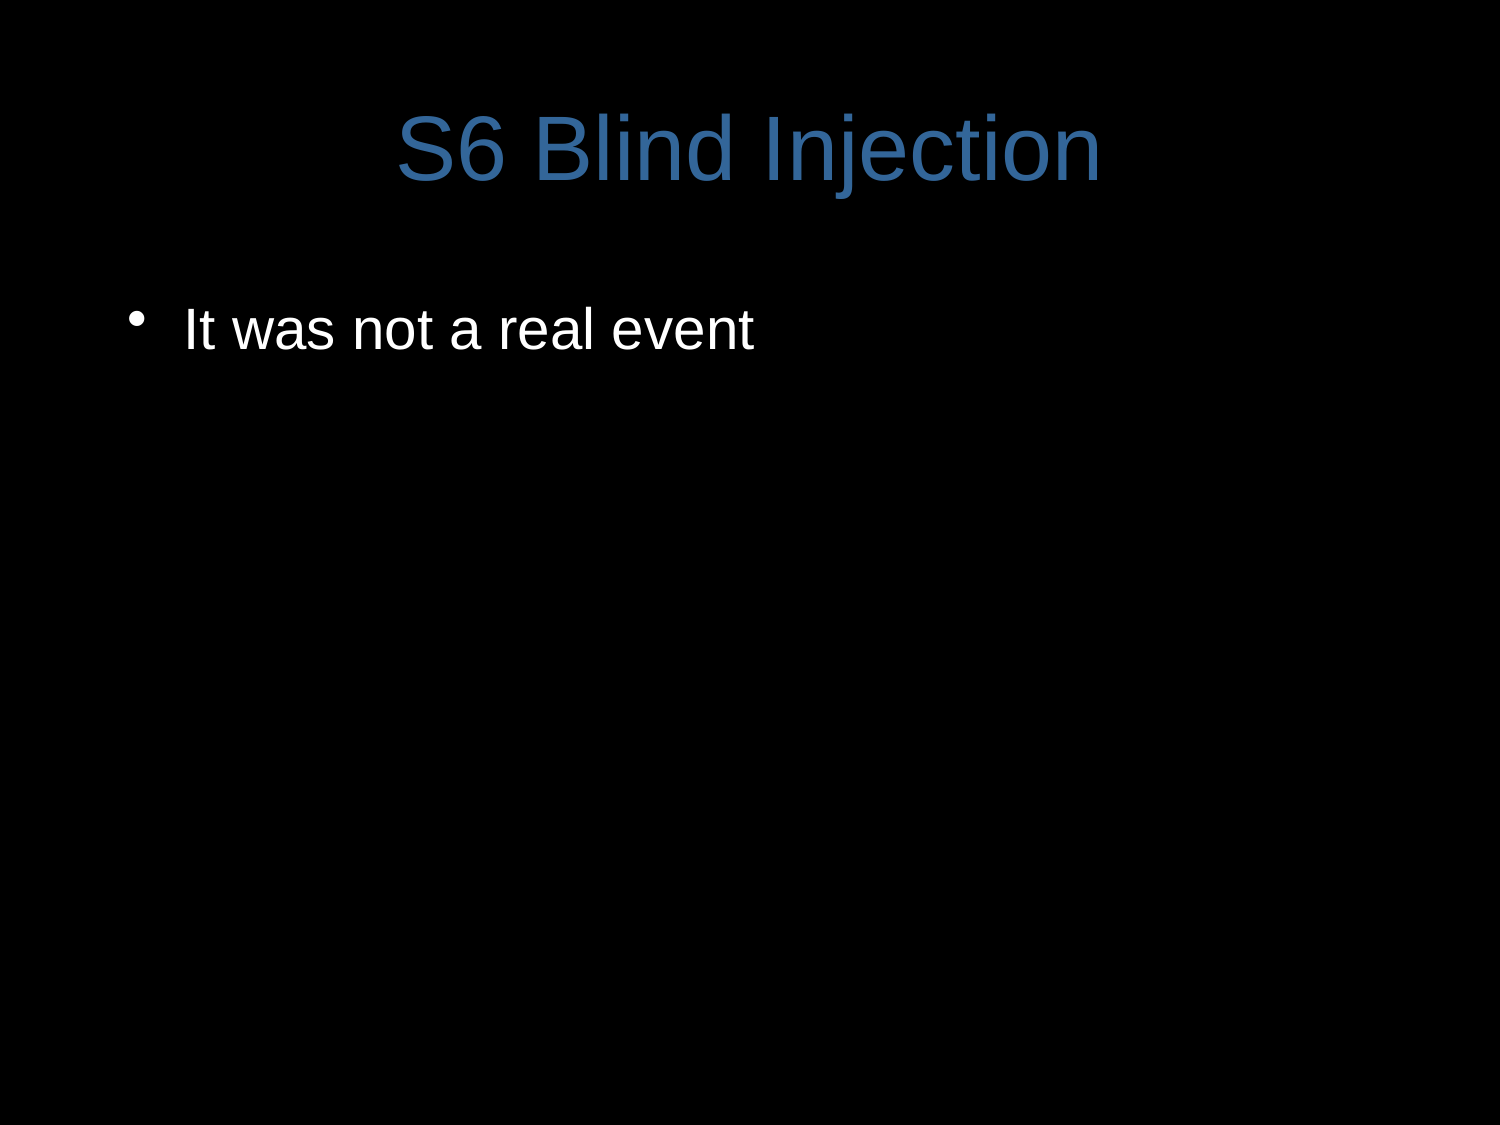

# S6 Blind Injection
It was not a real event